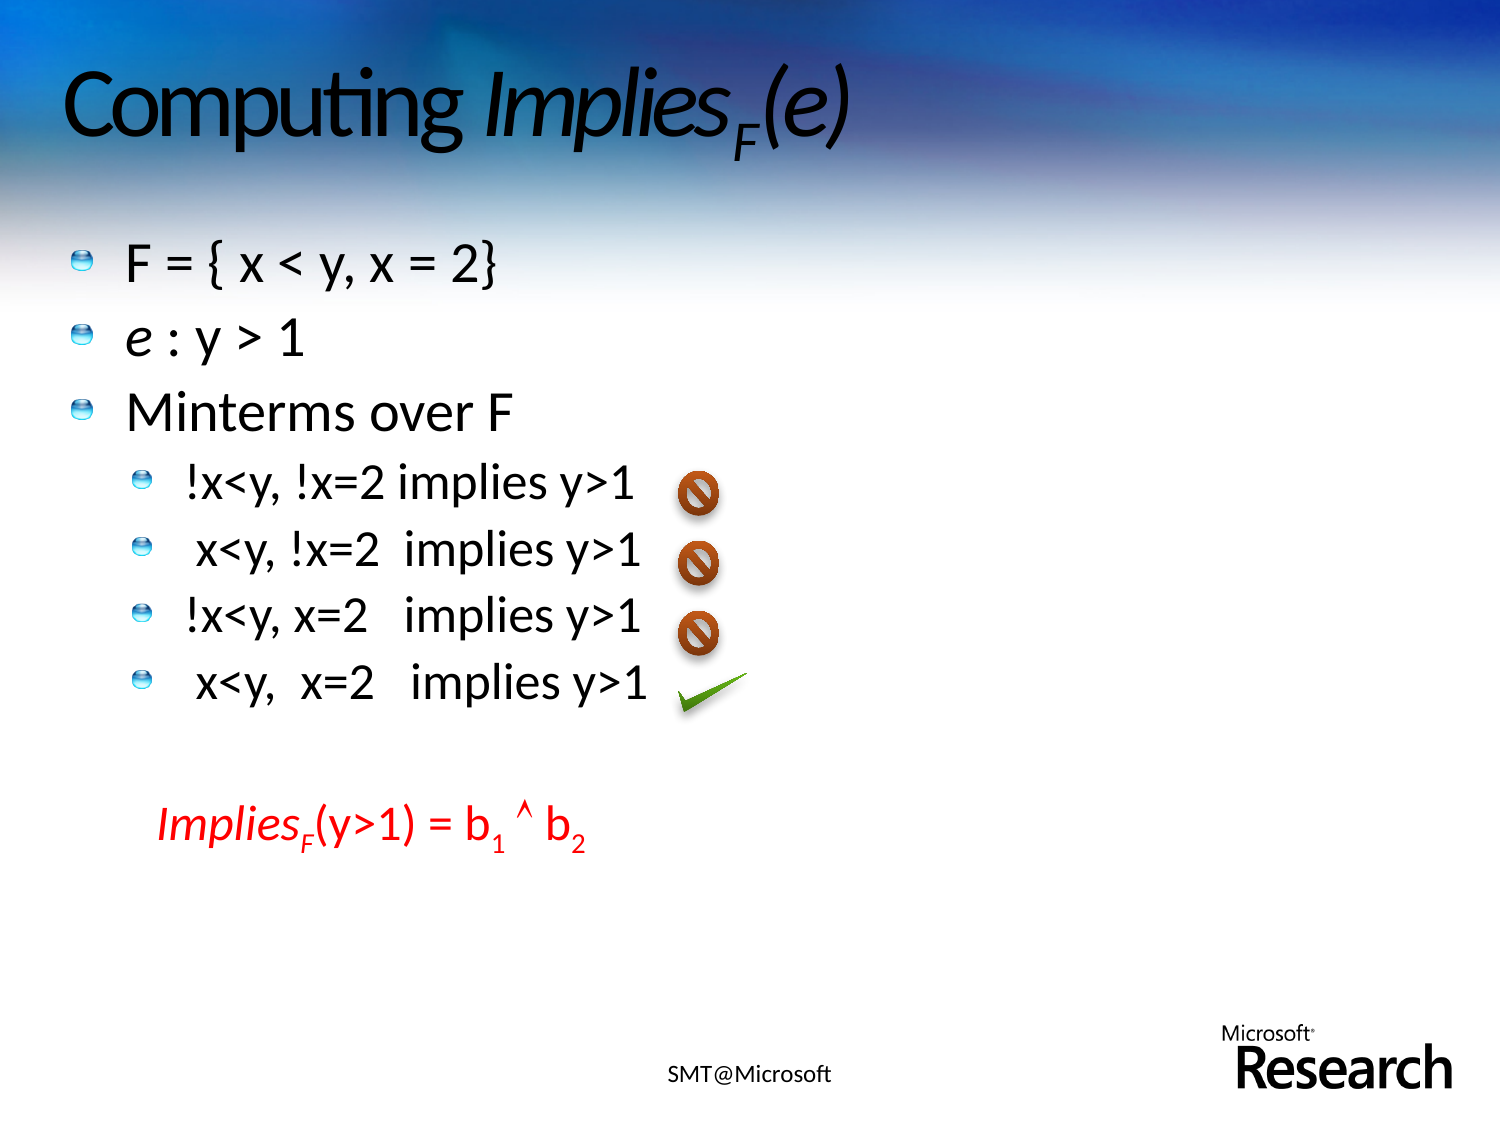

# Computing ImpliesF(e)
F = { x < y, x = 2}
e : y > 1
Minterms over F
!x<y, !x=2 implies y>1
 x<y, !x=2  implies y>1
!x<y, x=2   implies y>1
 x<y,  x=2   implies y>1

ImpliesF(y>1) = b1 ∧ b2
SMT@Microsoft